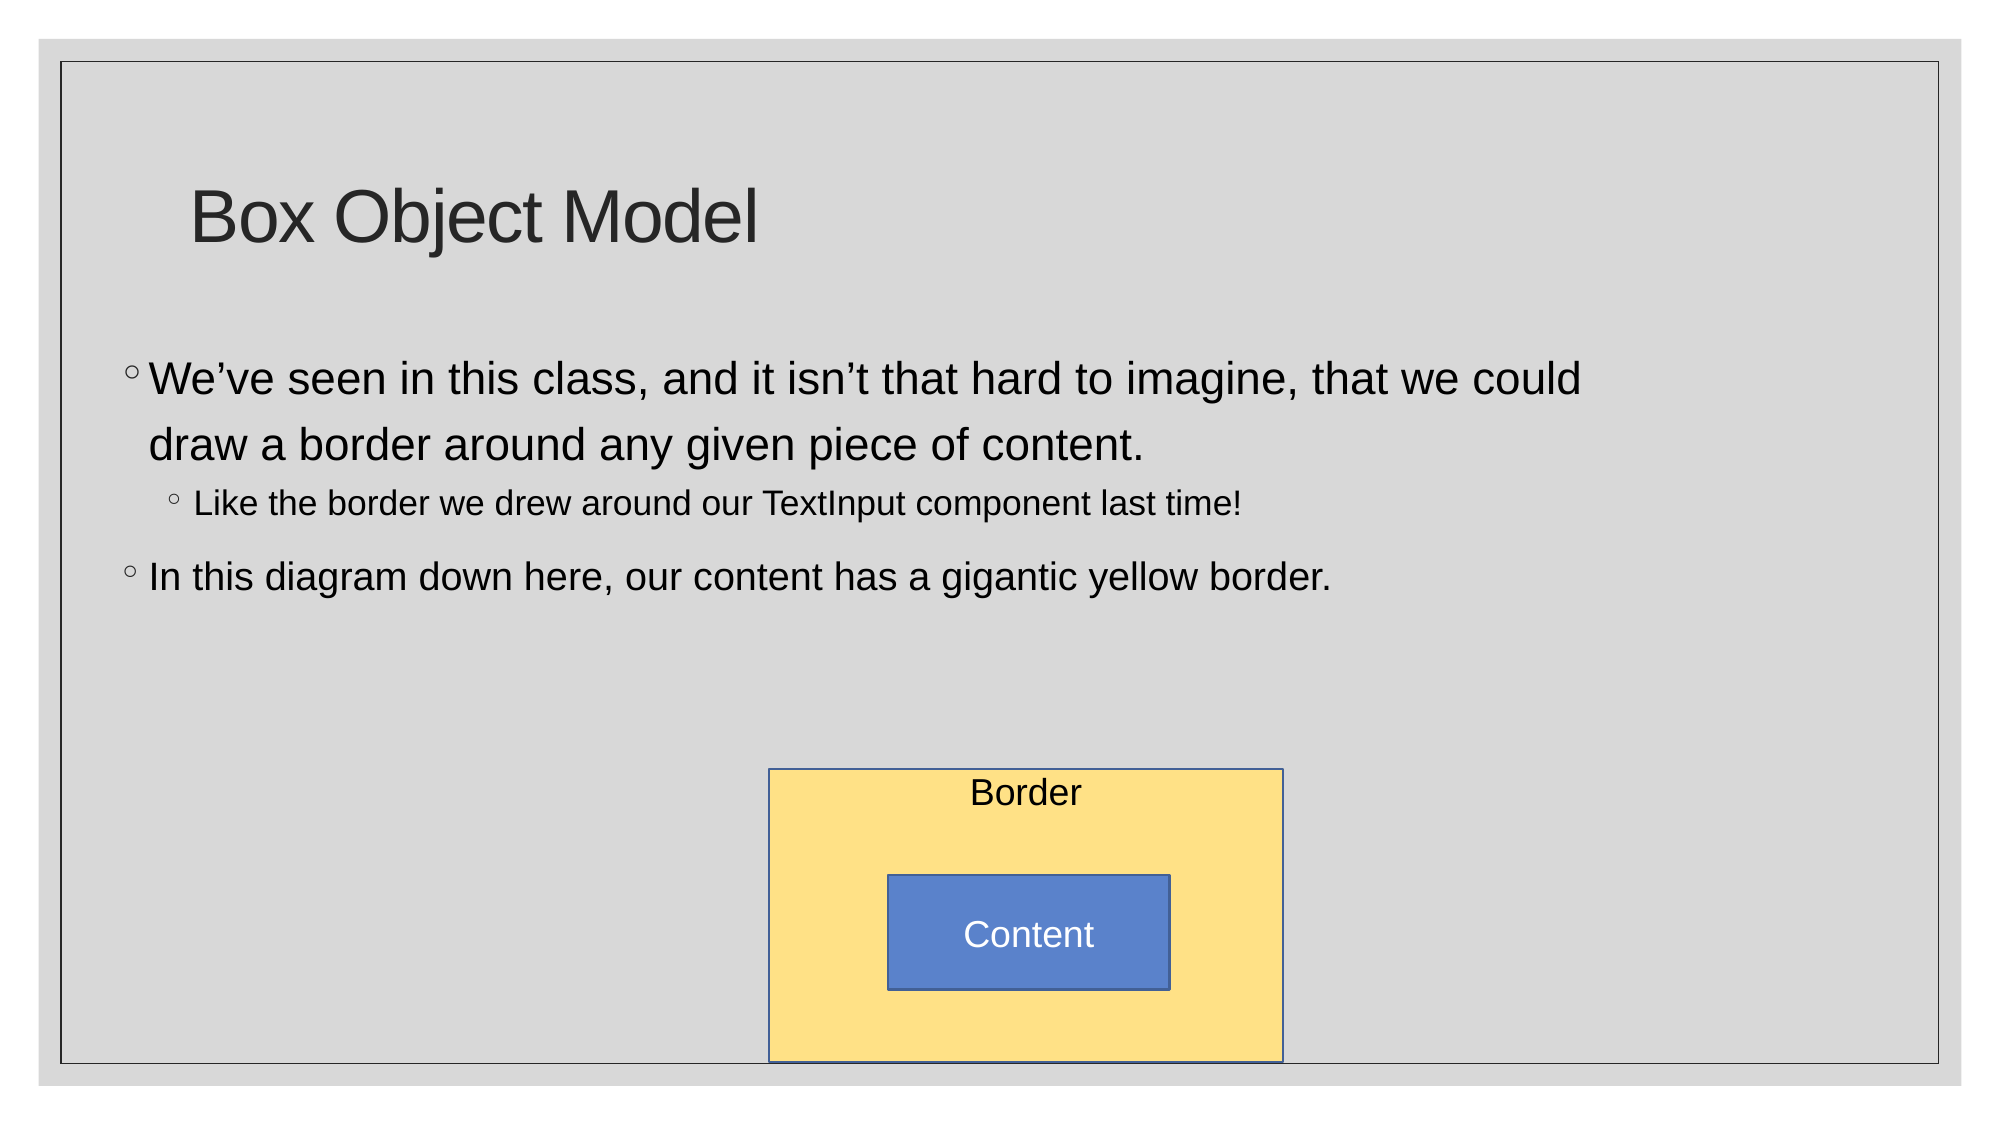

# Box Object Model
We’ve seen in this class, and it isn’t that hard to imagine, that we could draw a border around any given piece of content.
Like the border we drew around our TextInput component last time!
In this diagram down here, our content has a gigantic yellow border.

Border

Content